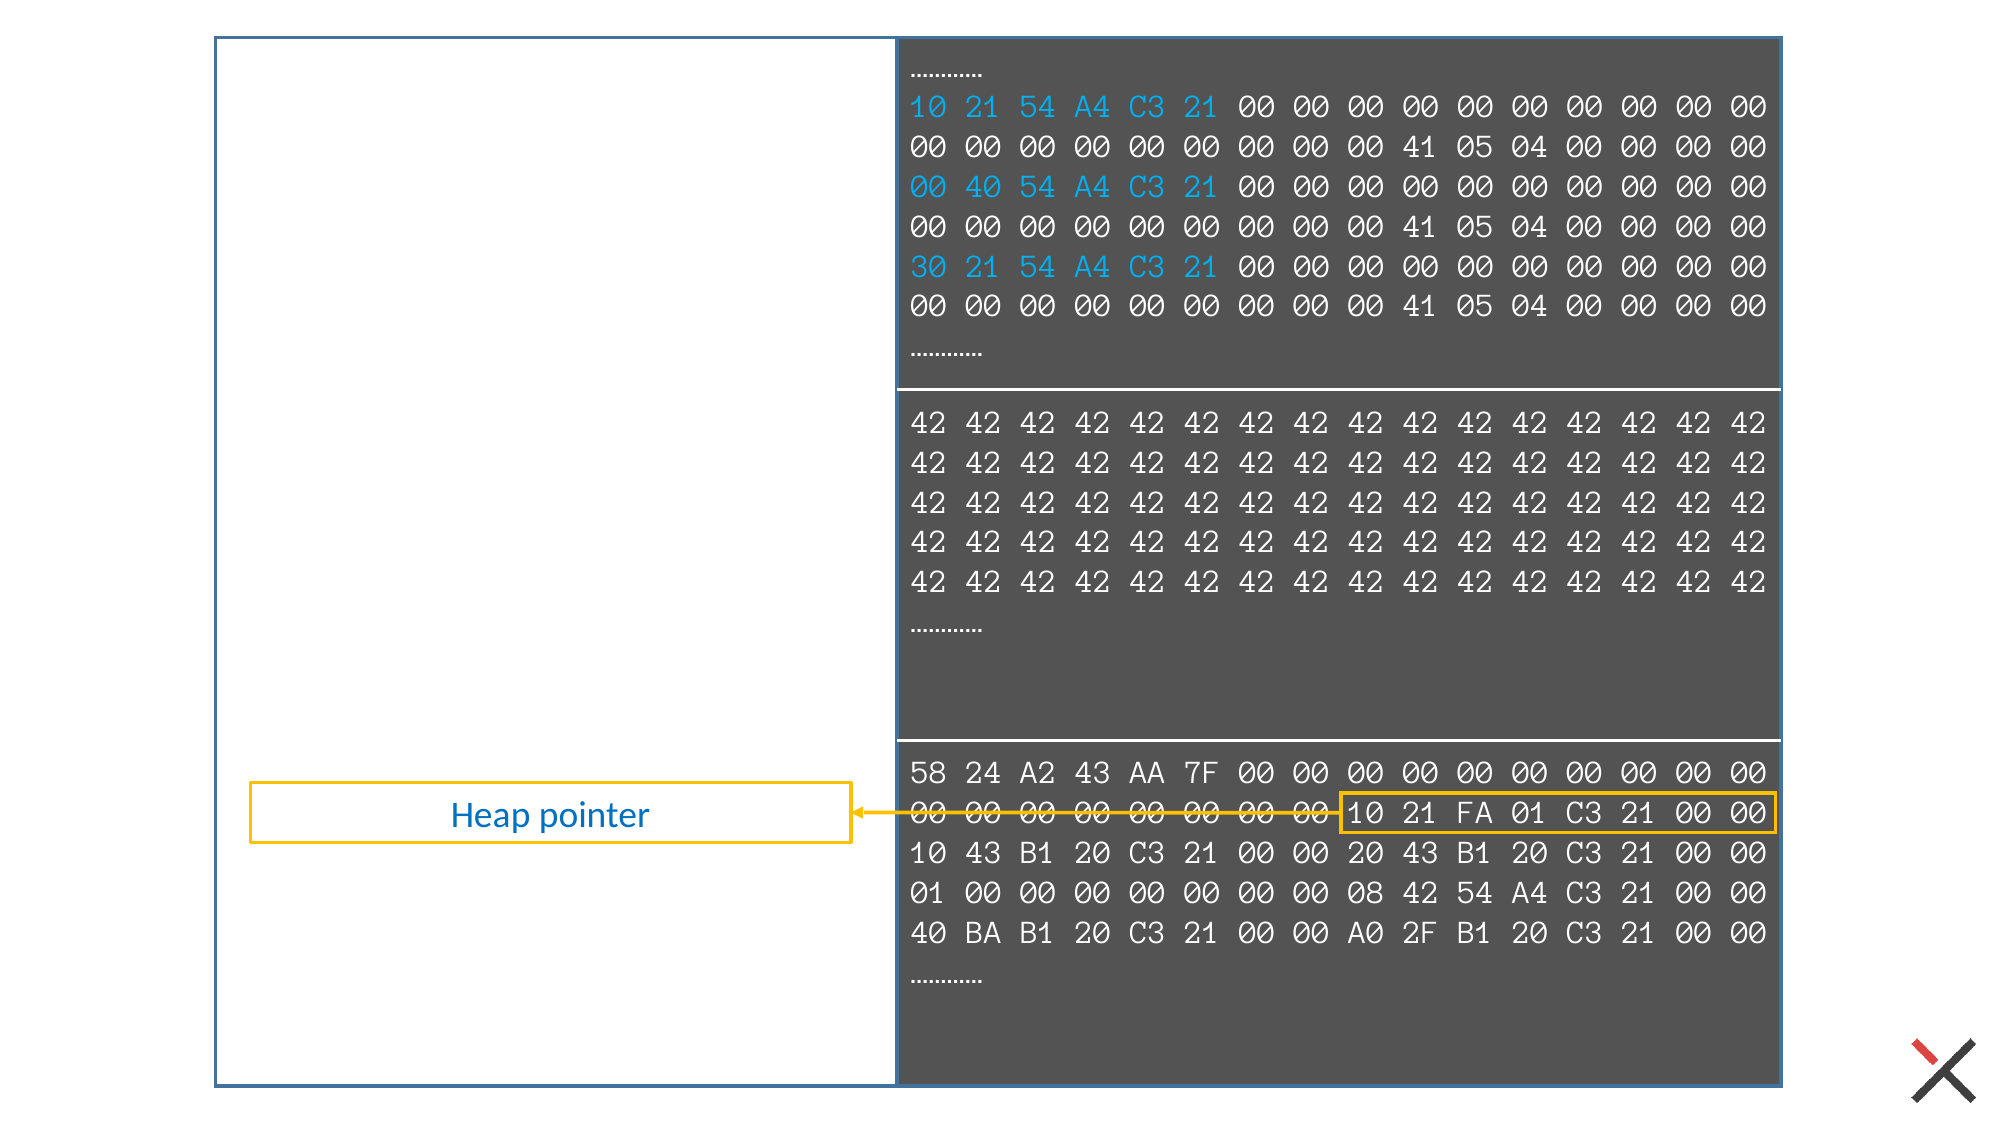

…………
10 21 54 A4 C3 21 00 00 00 00 00 00 00 00 00 00
00 00 00 00 00 00 00 00 00 41 05 04 00 00 00 00
00 40 54 A4 C3 21 00 00 00 00 00 00 00 00 00 00
00 00 00 00 00 00 00 00 00 41 05 04 00 00 00 00
30 21 54 A4 C3 21 00 00 00 00 00 00 00 00 00 00
00 00 00 00 00 00 00 00 00 41 05 04 00 00 00 00
…………

42 42 42 42 42 42 42 42 42 42 42 42 42 42 42 42
42 42 42 42 42 42 42 42 42 42 42 42 42 42 42 42
42 42 42 42 42 42 42 42 42 42 42 42 42 42 42 42
42 42 42 42 42 42 42 42 42 42 42 42 42 42 42 42
42 42 42 42 42 42 42 42 42 42 42 42 42 42 42 42
…………
58 24 A2 43 AA 7F 00 00 00 00 00 00 00 00 00 00
00 00 00 00 00 00 00 00 10 21 FA 01 C3 21 00 00
10 43 B1 20 C3 21 00 00 20 43 B1 20 C3 21 00 00
01 00 00 00 00 00 00 00 08 42 54 A4 C3 21 00 00
40 BA B1 20 C3 21 00 00 A0 2F B1 20 C3 21 00 00
…………
Heap pointer